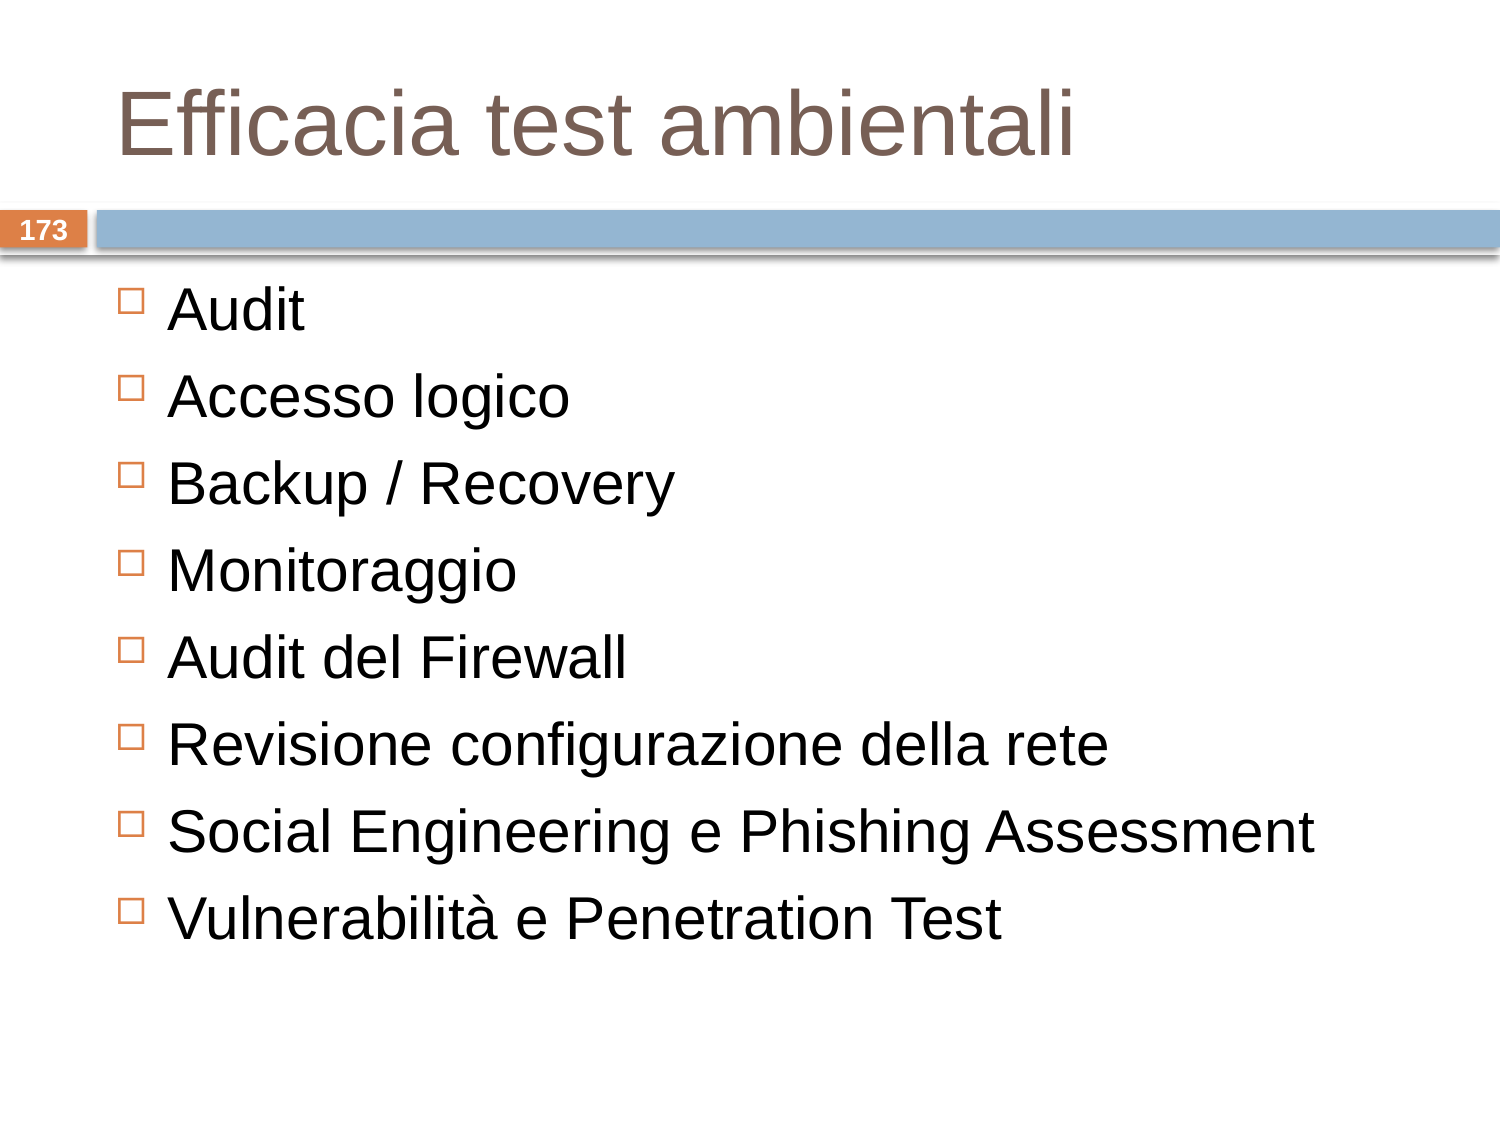

# Efficacia test ambientali
173
Audit
Accesso logico
Backup / Recovery
Monitoraggio
Audit del Firewall
Revisione configurazione della rete
Social Engineering e Phishing Assessment
Vulnerabilità e Penetration Test